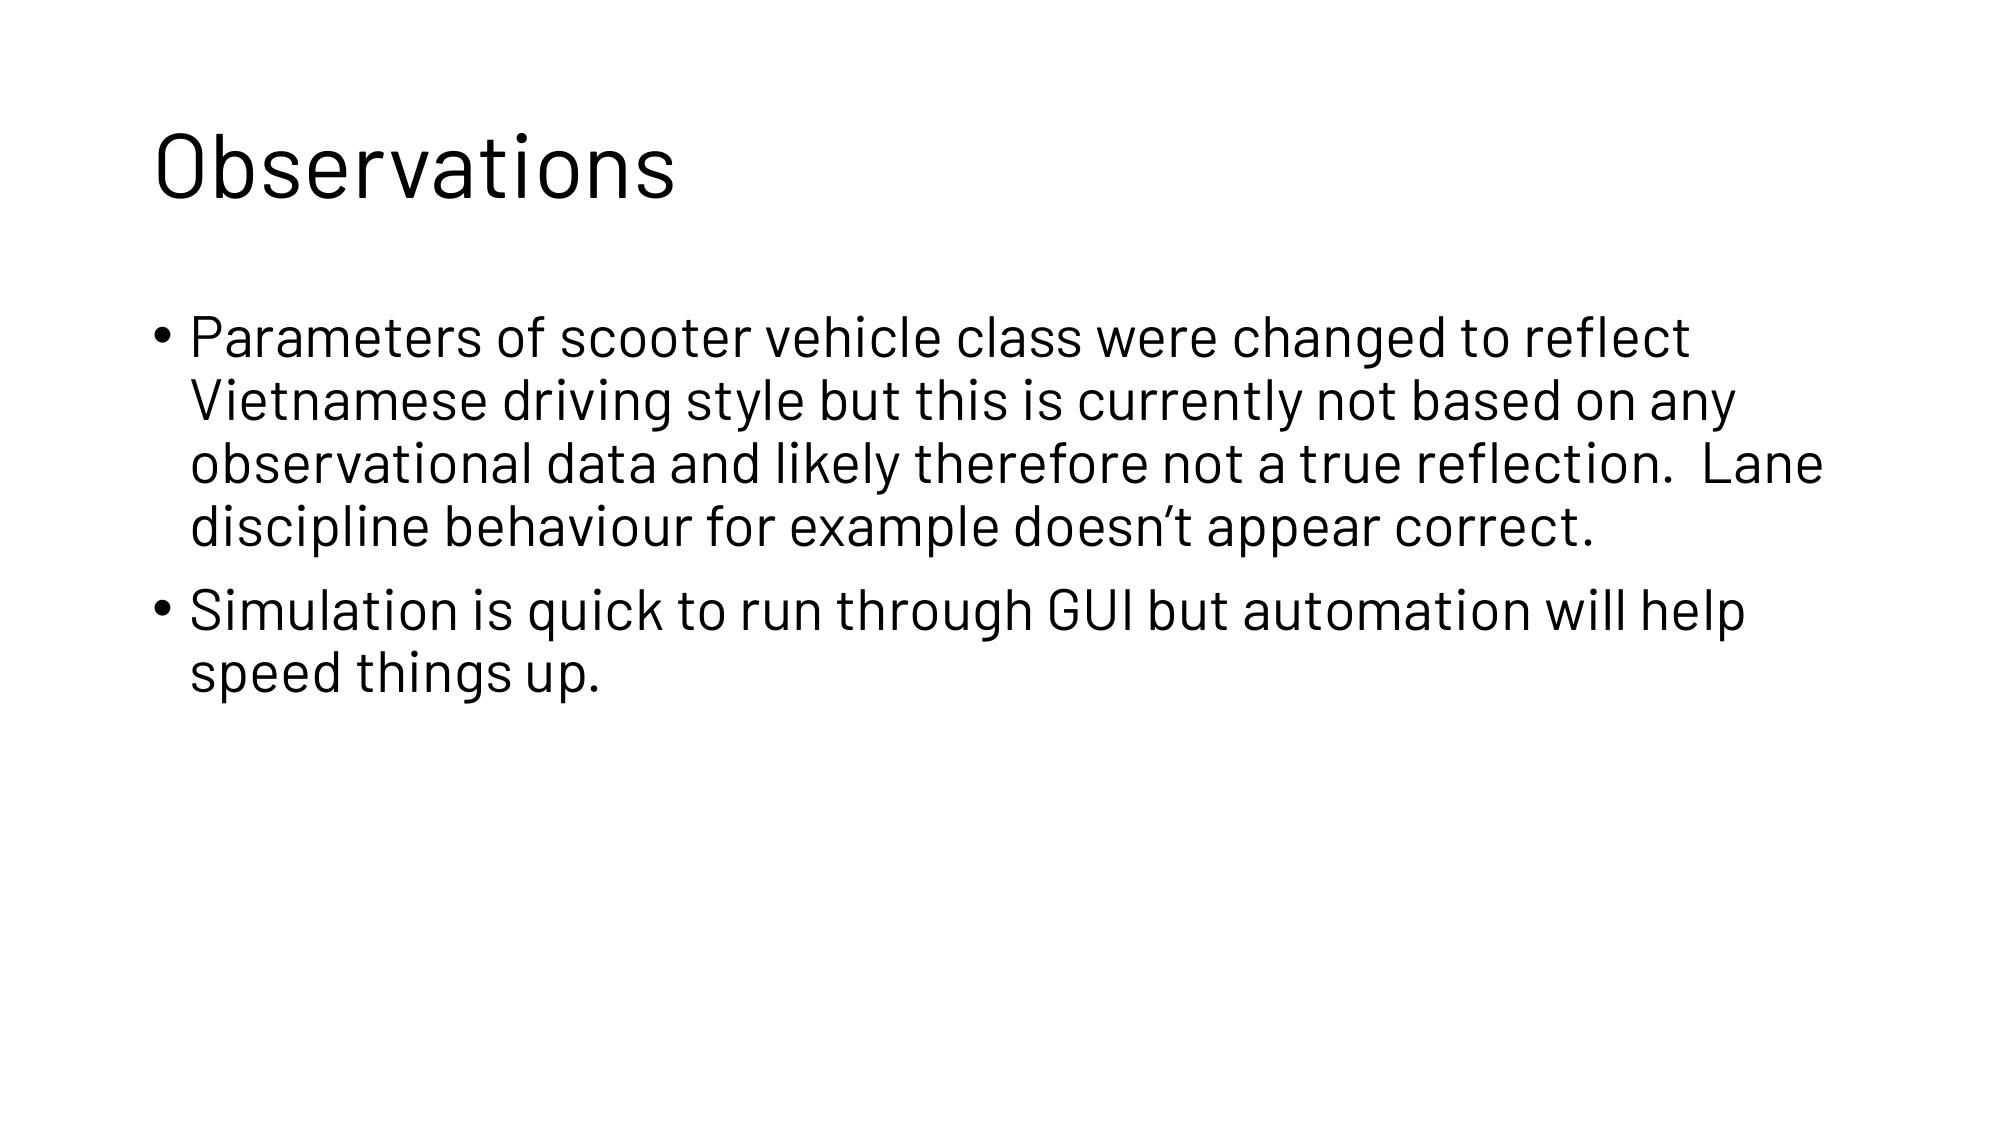

# Observations
Parameters of scooter vehicle class were changed to reflect Vietnamese driving style but this is currently not based on any observational data and likely therefore not a true reflection.  Lane discipline behaviour for example doesn’t appear correct.
Simulation is quick to run through GUI but automation will help speed things up.